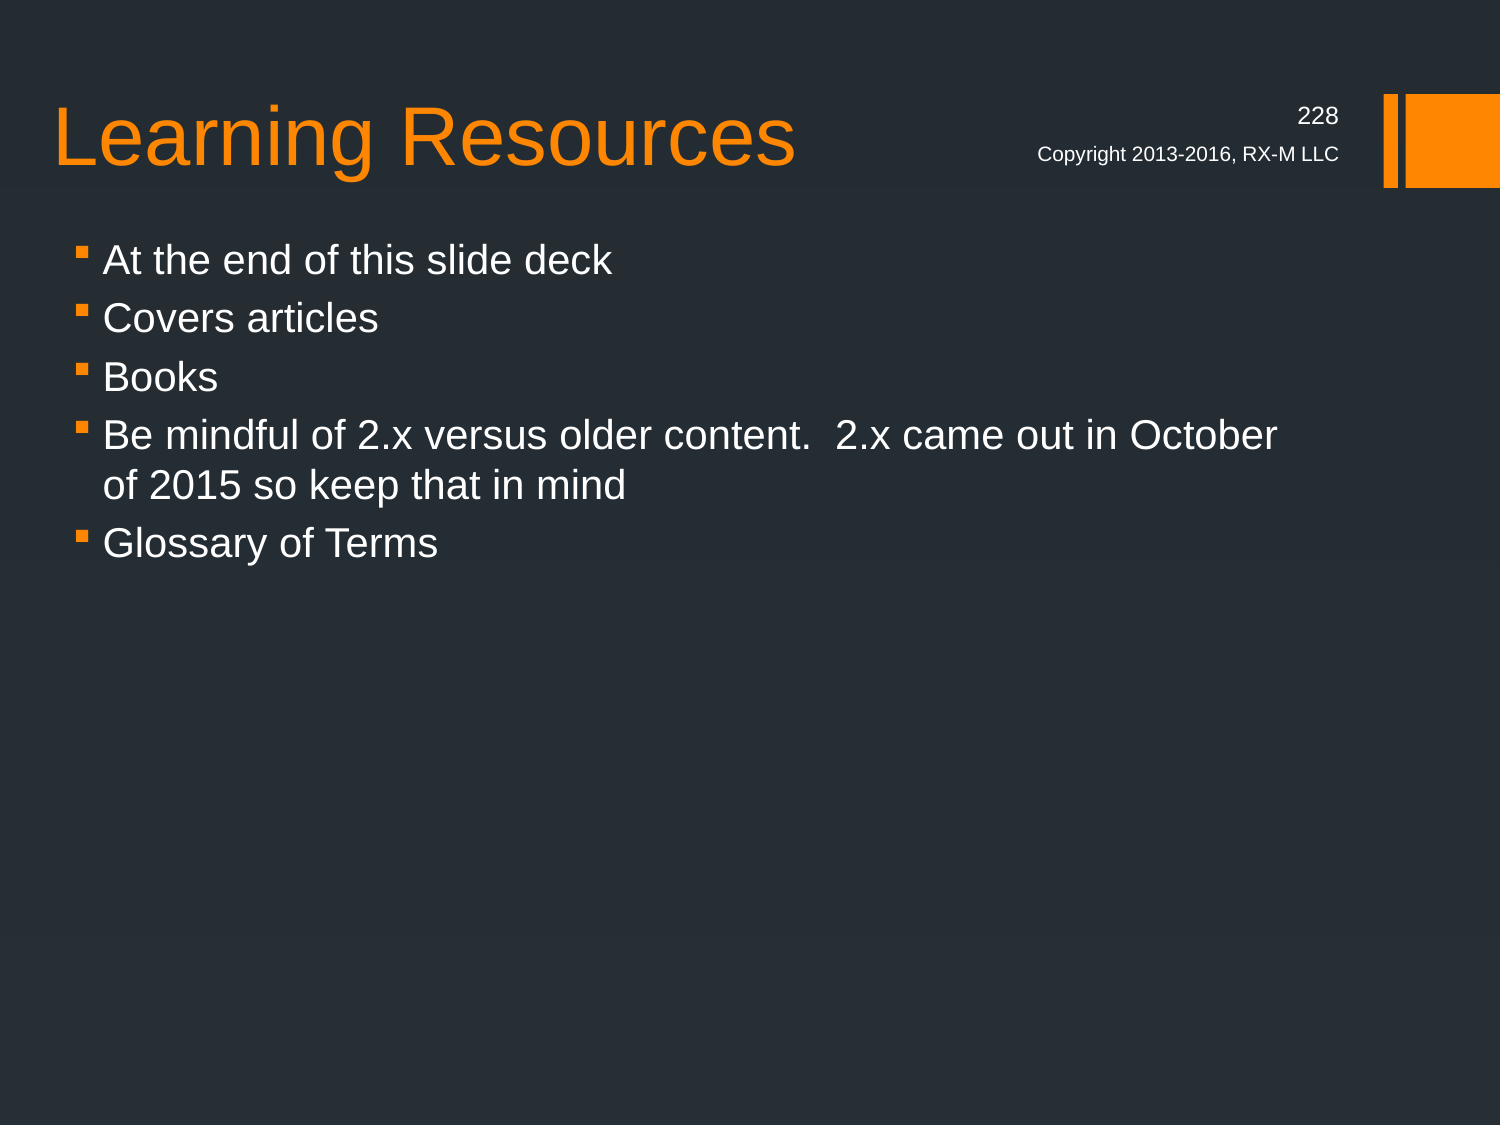

# Learning Resources
228
Copyright 2013-2016, RX-M LLC
At the end of this slide deck
Covers articles
Books
Be mindful of 2.x versus older content.  2.x came out in October of 2015 so keep that in mind
Glossary of Terms